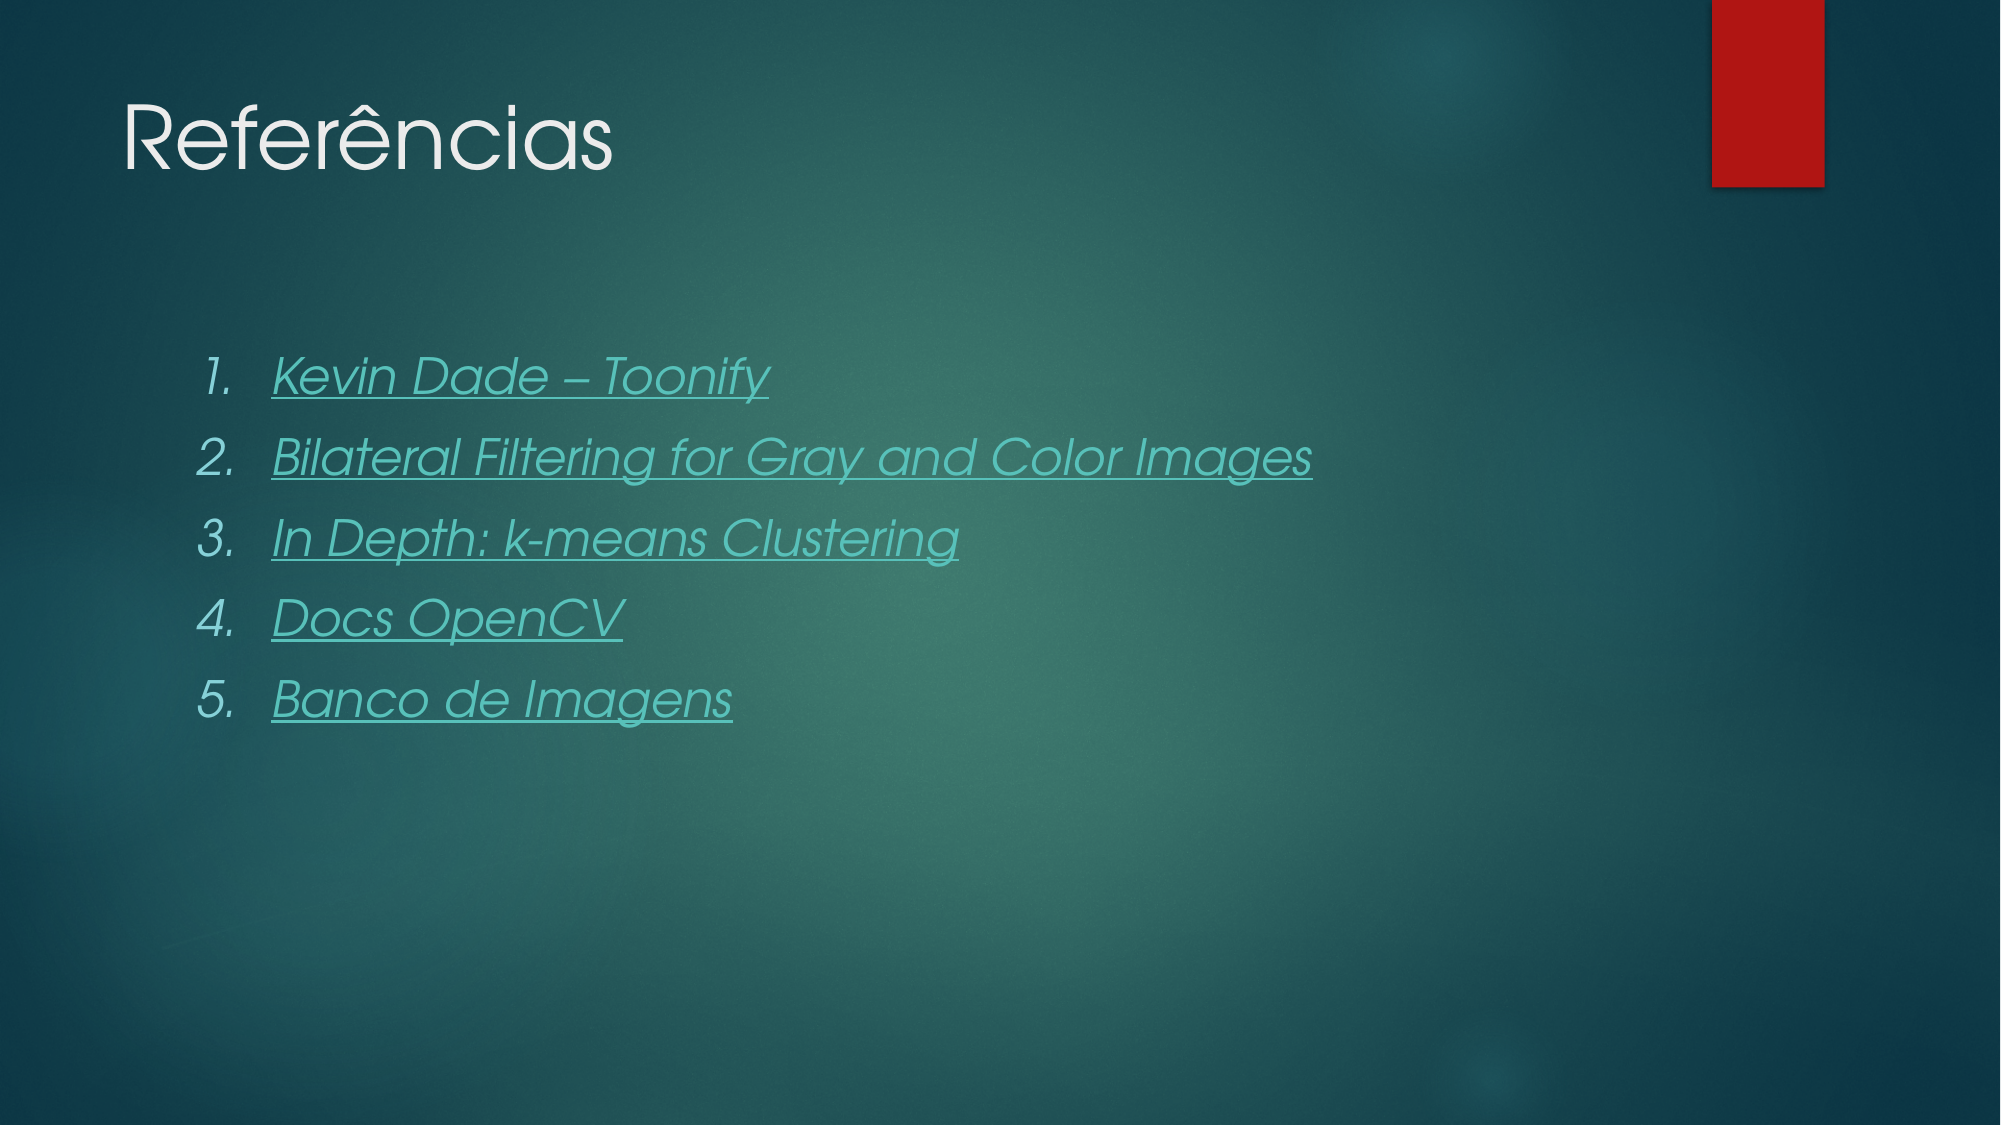

# Referências
Kevin Dade – Toonify
Bilateral Filtering for Gray and Color Images
In Depth: k-means Clustering
Docs OpenCV
Banco de Imagens